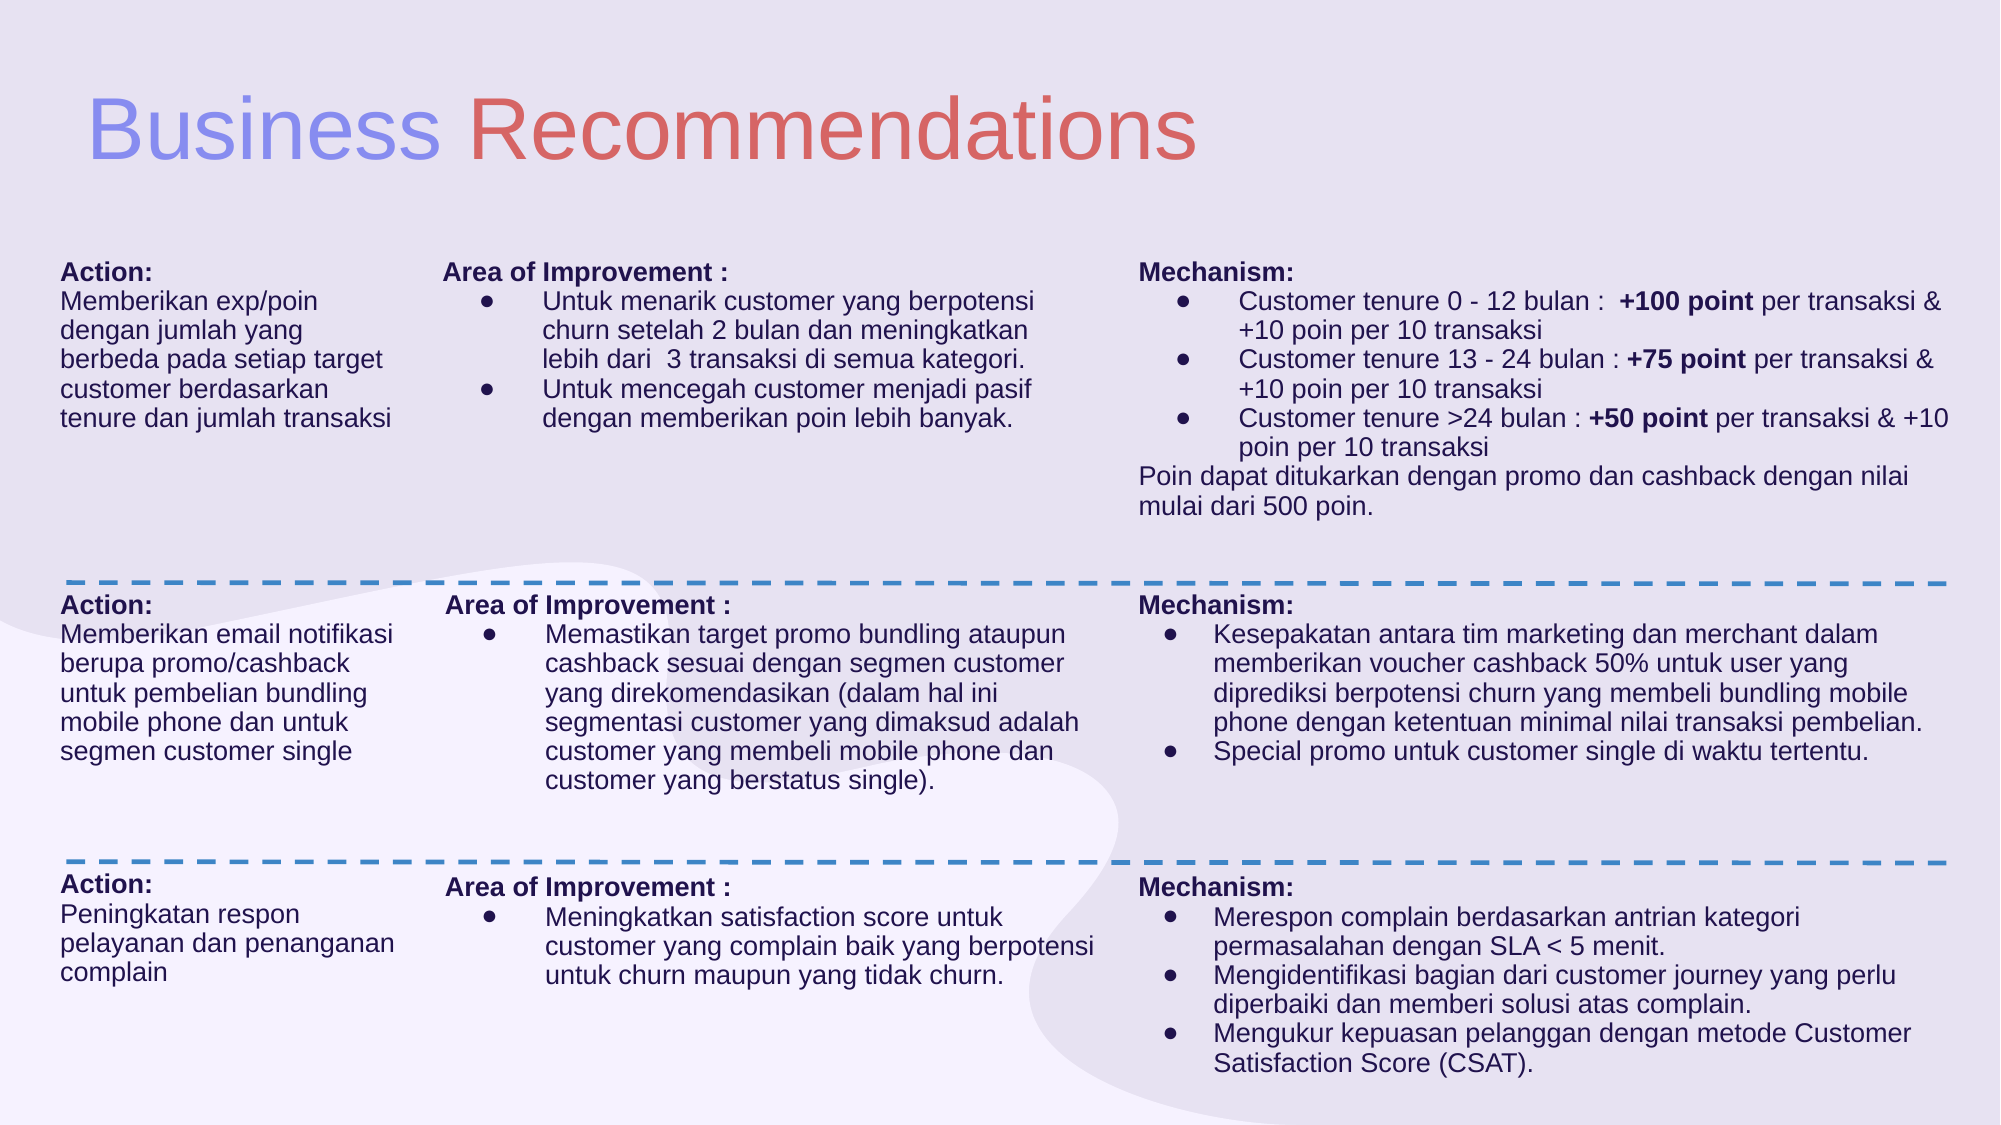

# Business Recommendations
Action:
Memberikan exp/poin dengan jumlah yang berbeda pada setiap target customer berdasarkan tenure dan jumlah transaksi

Area of Improvement :
Untuk menarik customer yang berpotensi churn setelah 2 bulan dan meningkatkan lebih dari  3 transaksi di semua kategori.
Untuk mencegah customer menjadi pasif dengan memberikan poin lebih banyak.

Mechanism:
Customer tenure 0 - 12 bulan :  +100 point per transaksi & +10 poin per 10 transaksi
Customer tenure 13 - 24 bulan : +75 point per transaksi & +10 poin per 10 transaksi
Customer tenure >24 bulan : +50 point per transaksi & +10 poin per 10 transaksi
Poin dapat ditukarkan dengan promo dan cashback dengan nilai mulai dari 500 poin.
Action:
Memberikan email notifikasi berupa promo/cashback untuk pembelian bundling mobile phone dan untuk segmen customer single
Area of Improvement :
Memastikan target promo bundling ataupun  cashback sesuai dengan segmen customer yang direkomendasikan (dalam hal ini segmentasi customer yang dimaksud adalah customer yang membeli mobile phone dan customer yang berstatus single).
Mechanism:
Kesepakatan antara tim marketing dan merchant dalam memberikan voucher cashback 50% untuk user yang diprediksi berpotensi churn yang membeli bundling mobile phone dengan ketentuan minimal nilai transaksi pembelian.
Special promo untuk customer single di waktu tertentu.
Action:
Peningkatan respon pelayanan dan penanganan complain
Area of Improvement :
Meningkatkan satisfaction score untuk customer yang complain baik yang berpotensi untuk churn maupun yang tidak churn.
Mechanism:
Merespon complain berdasarkan antrian kategori permasalahan dengan SLA < 5 menit.
Mengidentifikasi bagian dari customer journey yang perlu diperbaiki dan memberi solusi atas complain.
Mengukur kepuasan pelanggan dengan metode Customer Satisfaction Score (CSAT).